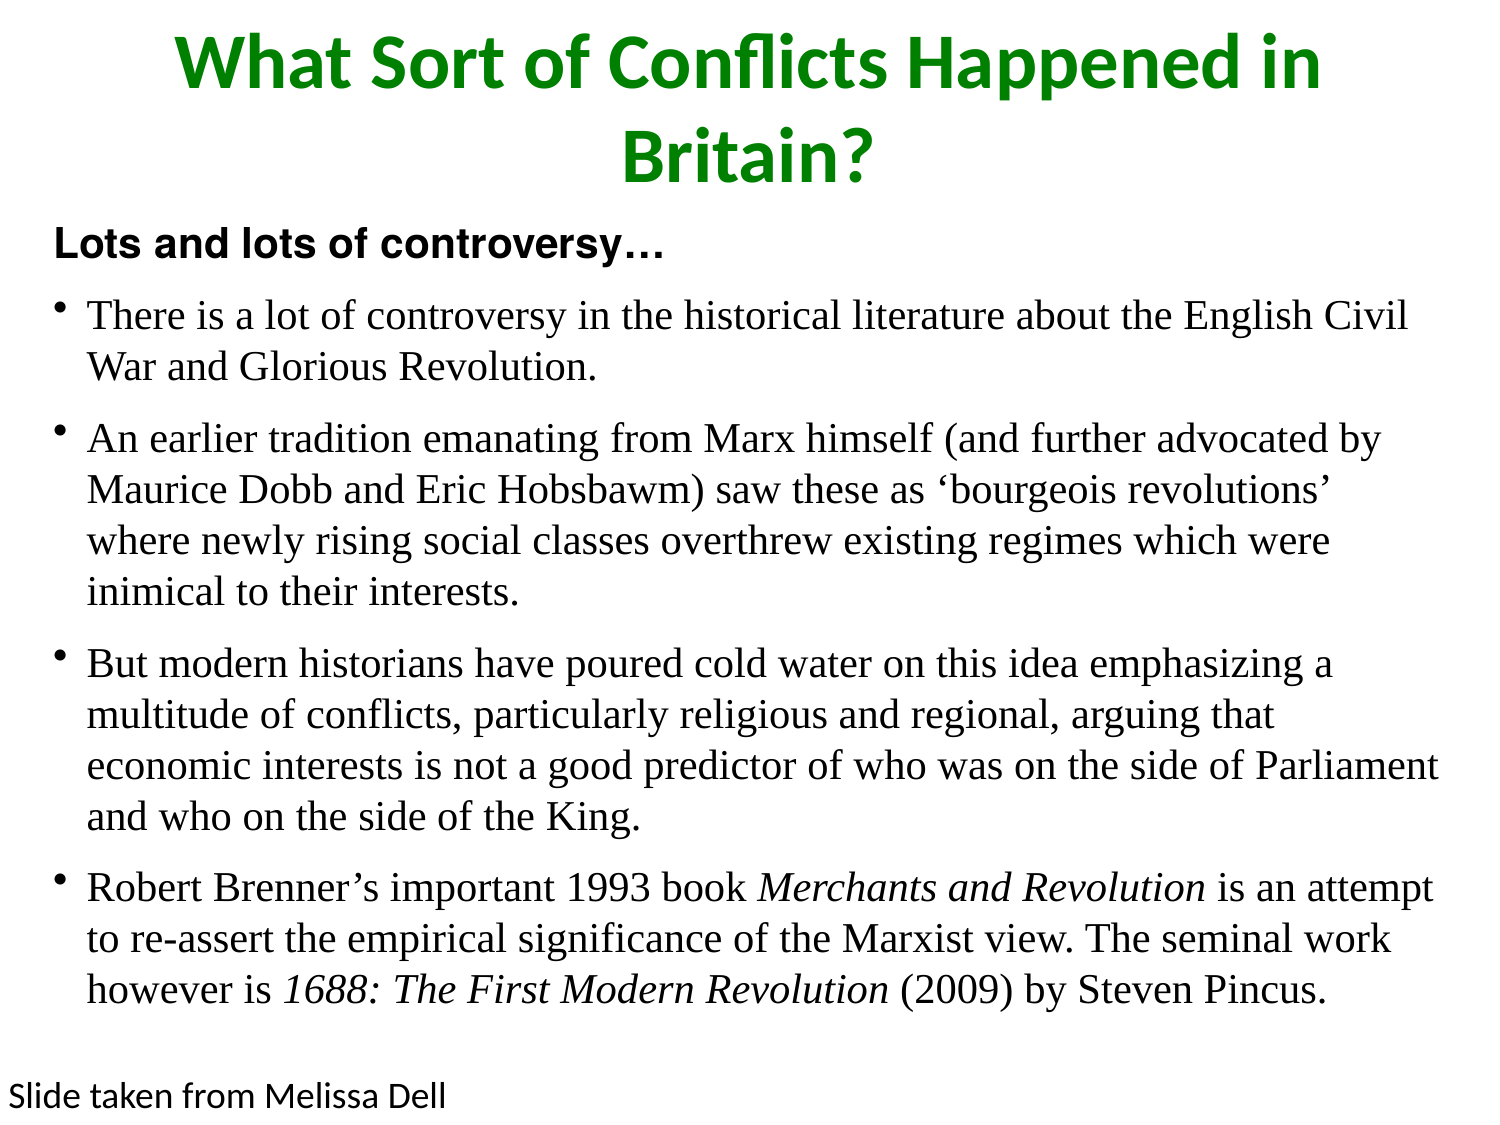

What Sort of Conflicts Happened in Britain?
Lots and lots of controversy…
There is a lot of controversy in the historical literature about the English Civil War and Glorious Revolution.
An earlier tradition emanating from Marx himself (and further advocated by Maurice Dobb and Eric Hobsbawm) saw these as ‘bourgeois revolutions’ where newly rising social classes overthrew existing regimes which were inimical to their interests.
But modern historians have poured cold water on this idea emphasizing a multitude of conflicts, particularly religious and regional, arguing that economic interests is not a good predictor of who was on the side of Parliament and who on the side of the King.
Robert Brenner’s important 1993 book Merchants and Revolution is an attempt to re-assert the empirical significance of the Marxist view. The seminal work however is 1688: The First Modern Revolution (2009) by Steven Pincus.
Slide taken from Melissa Dell